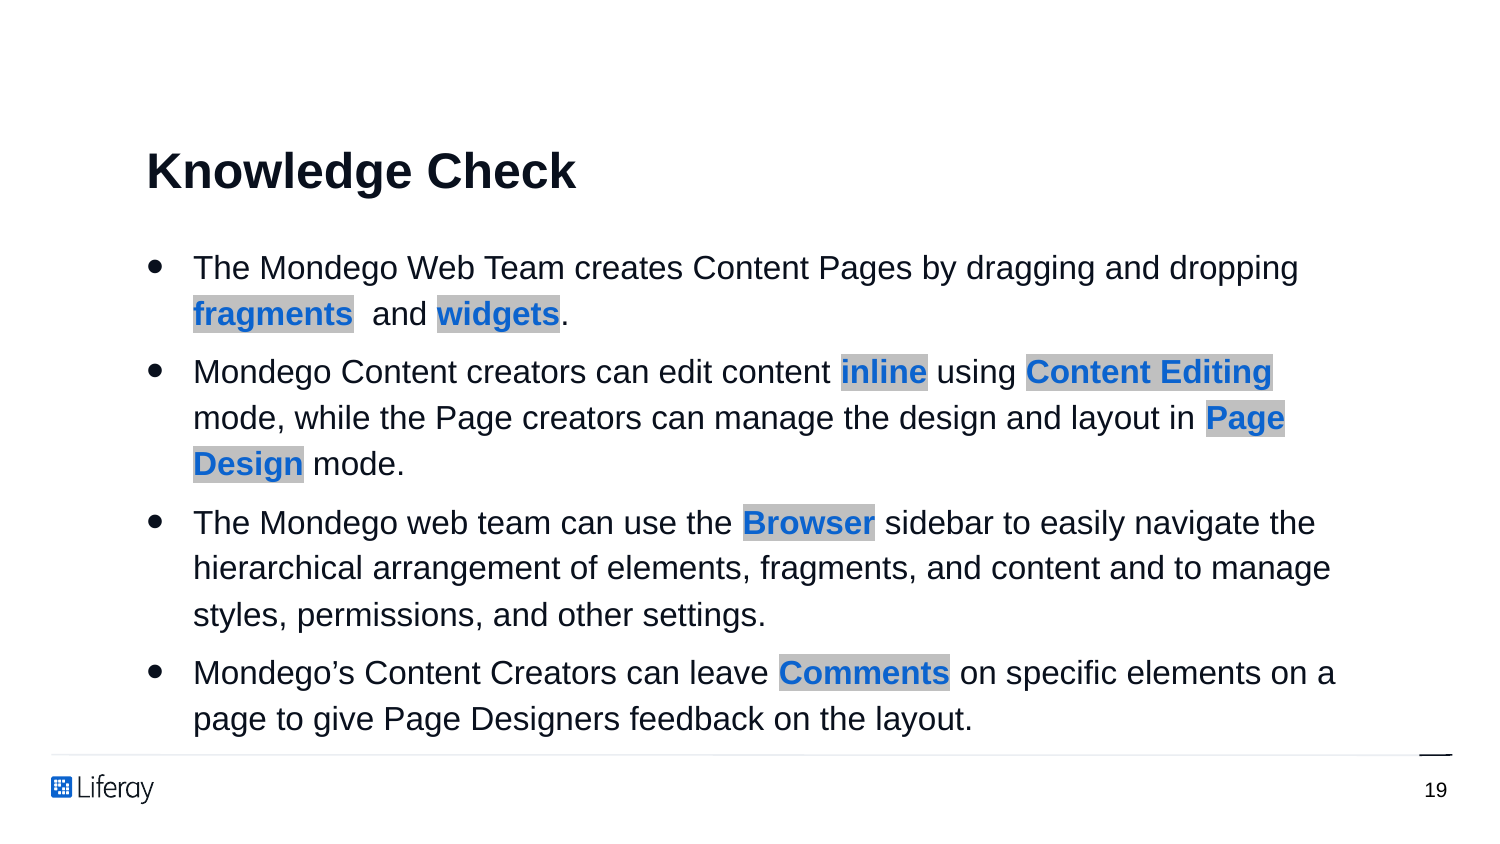

# Knowledge Check
The Mondego Web Team creates Content Pages by dragging and dropping fragments  and widgets.
Mondego Content creators can edit content inline using Content Editing mode, while the Page creators can manage the design and layout in Page Design mode.
The Mondego web team can use the Browser sidebar to easily navigate the hierarchical arrangement of elements, fragments, and content and to manage styles, permissions, and other settings.
Mondego’s Content Creators can leave Comments on specific elements on a page to give Page Designers feedback on the layout.